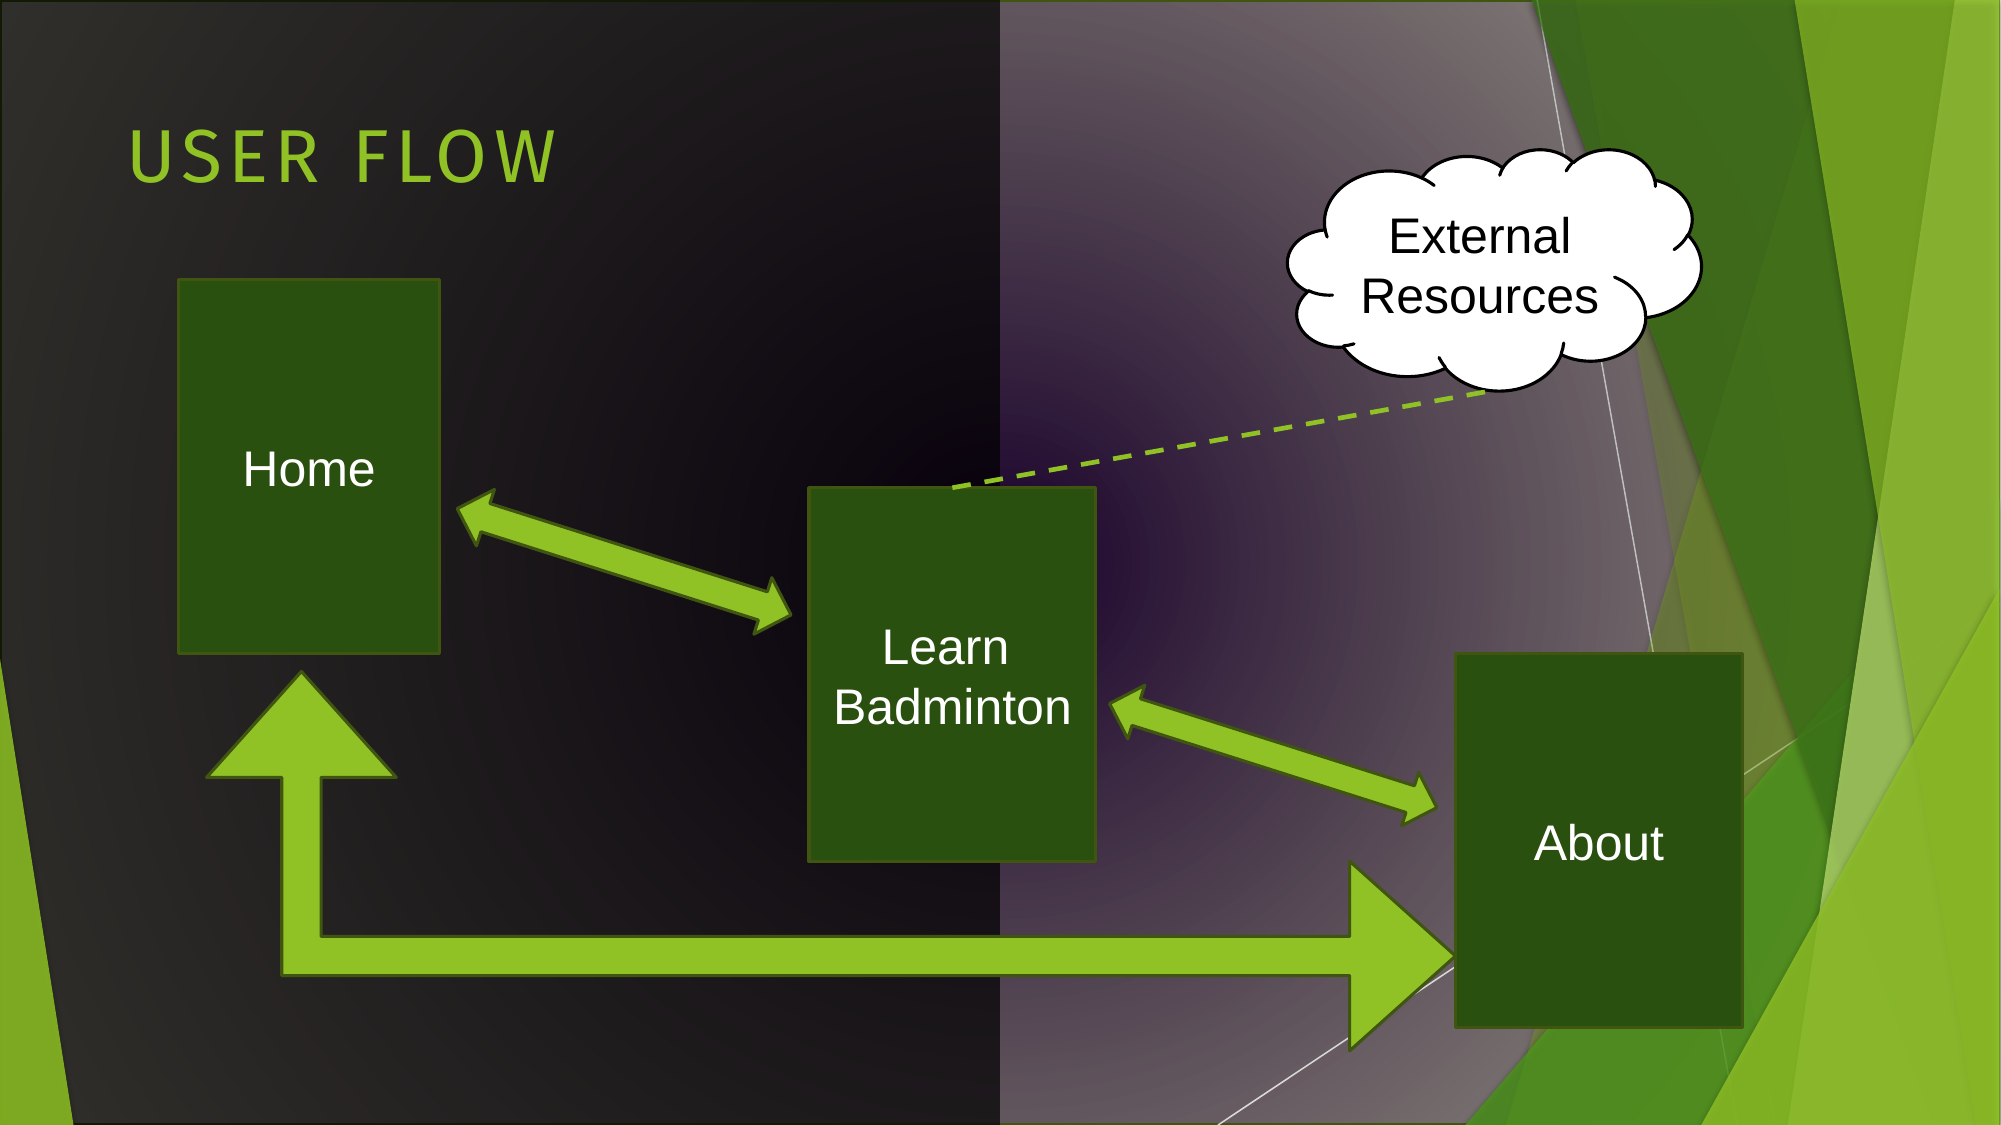

User flow
External Resources

Home

Learn
Badminton

About
5